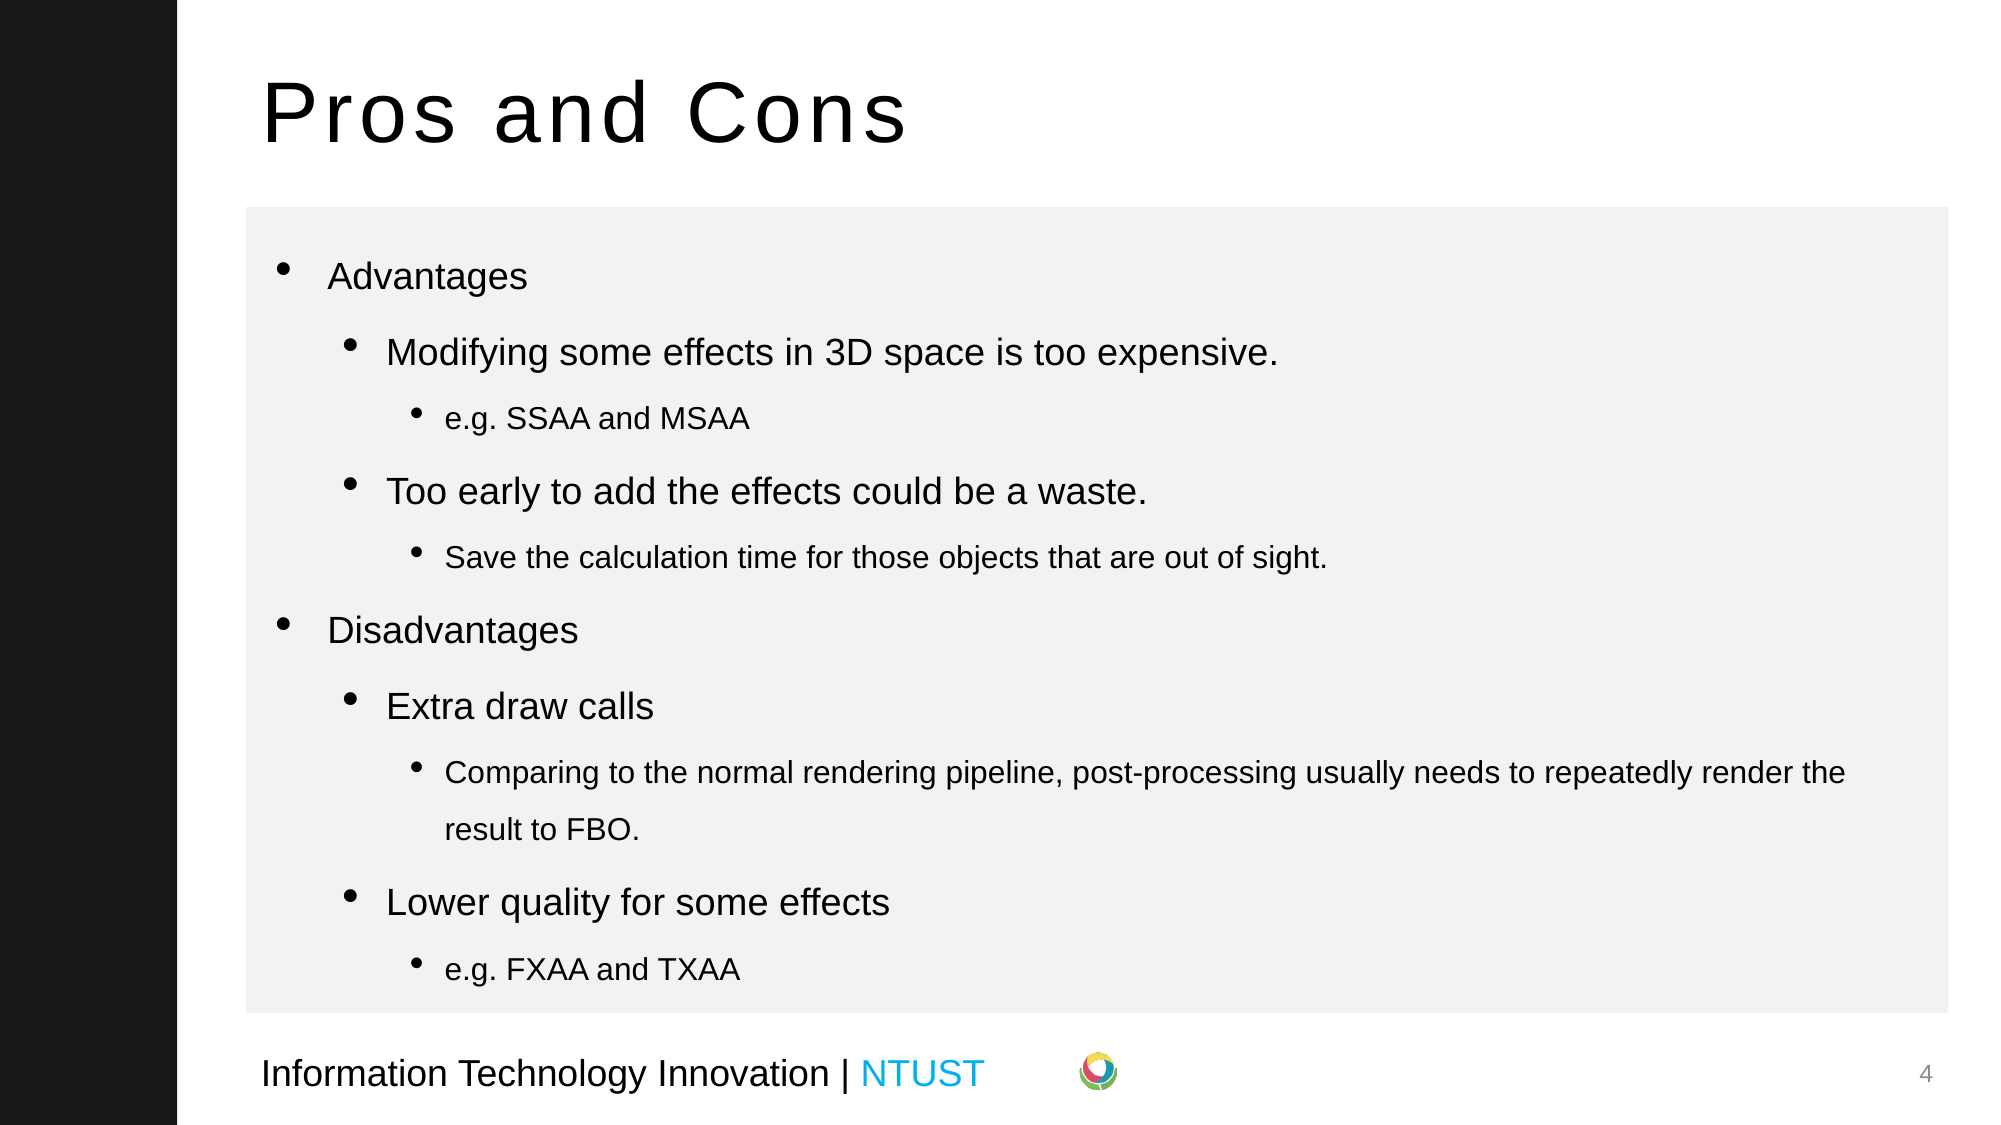

# Pros and Cons
Advantages
Modifying some effects in 3D space is too expensive.
e.g. SSAA and MSAA
Too early to add the effects could be a waste.
Save the calculation time for those objects that are out of sight.
Disadvantages
Extra draw calls
Comparing to the normal rendering pipeline, post-processing usually needs to repeatedly render the result to FBO.
Lower quality for some effects
e.g. FXAA and TXAA